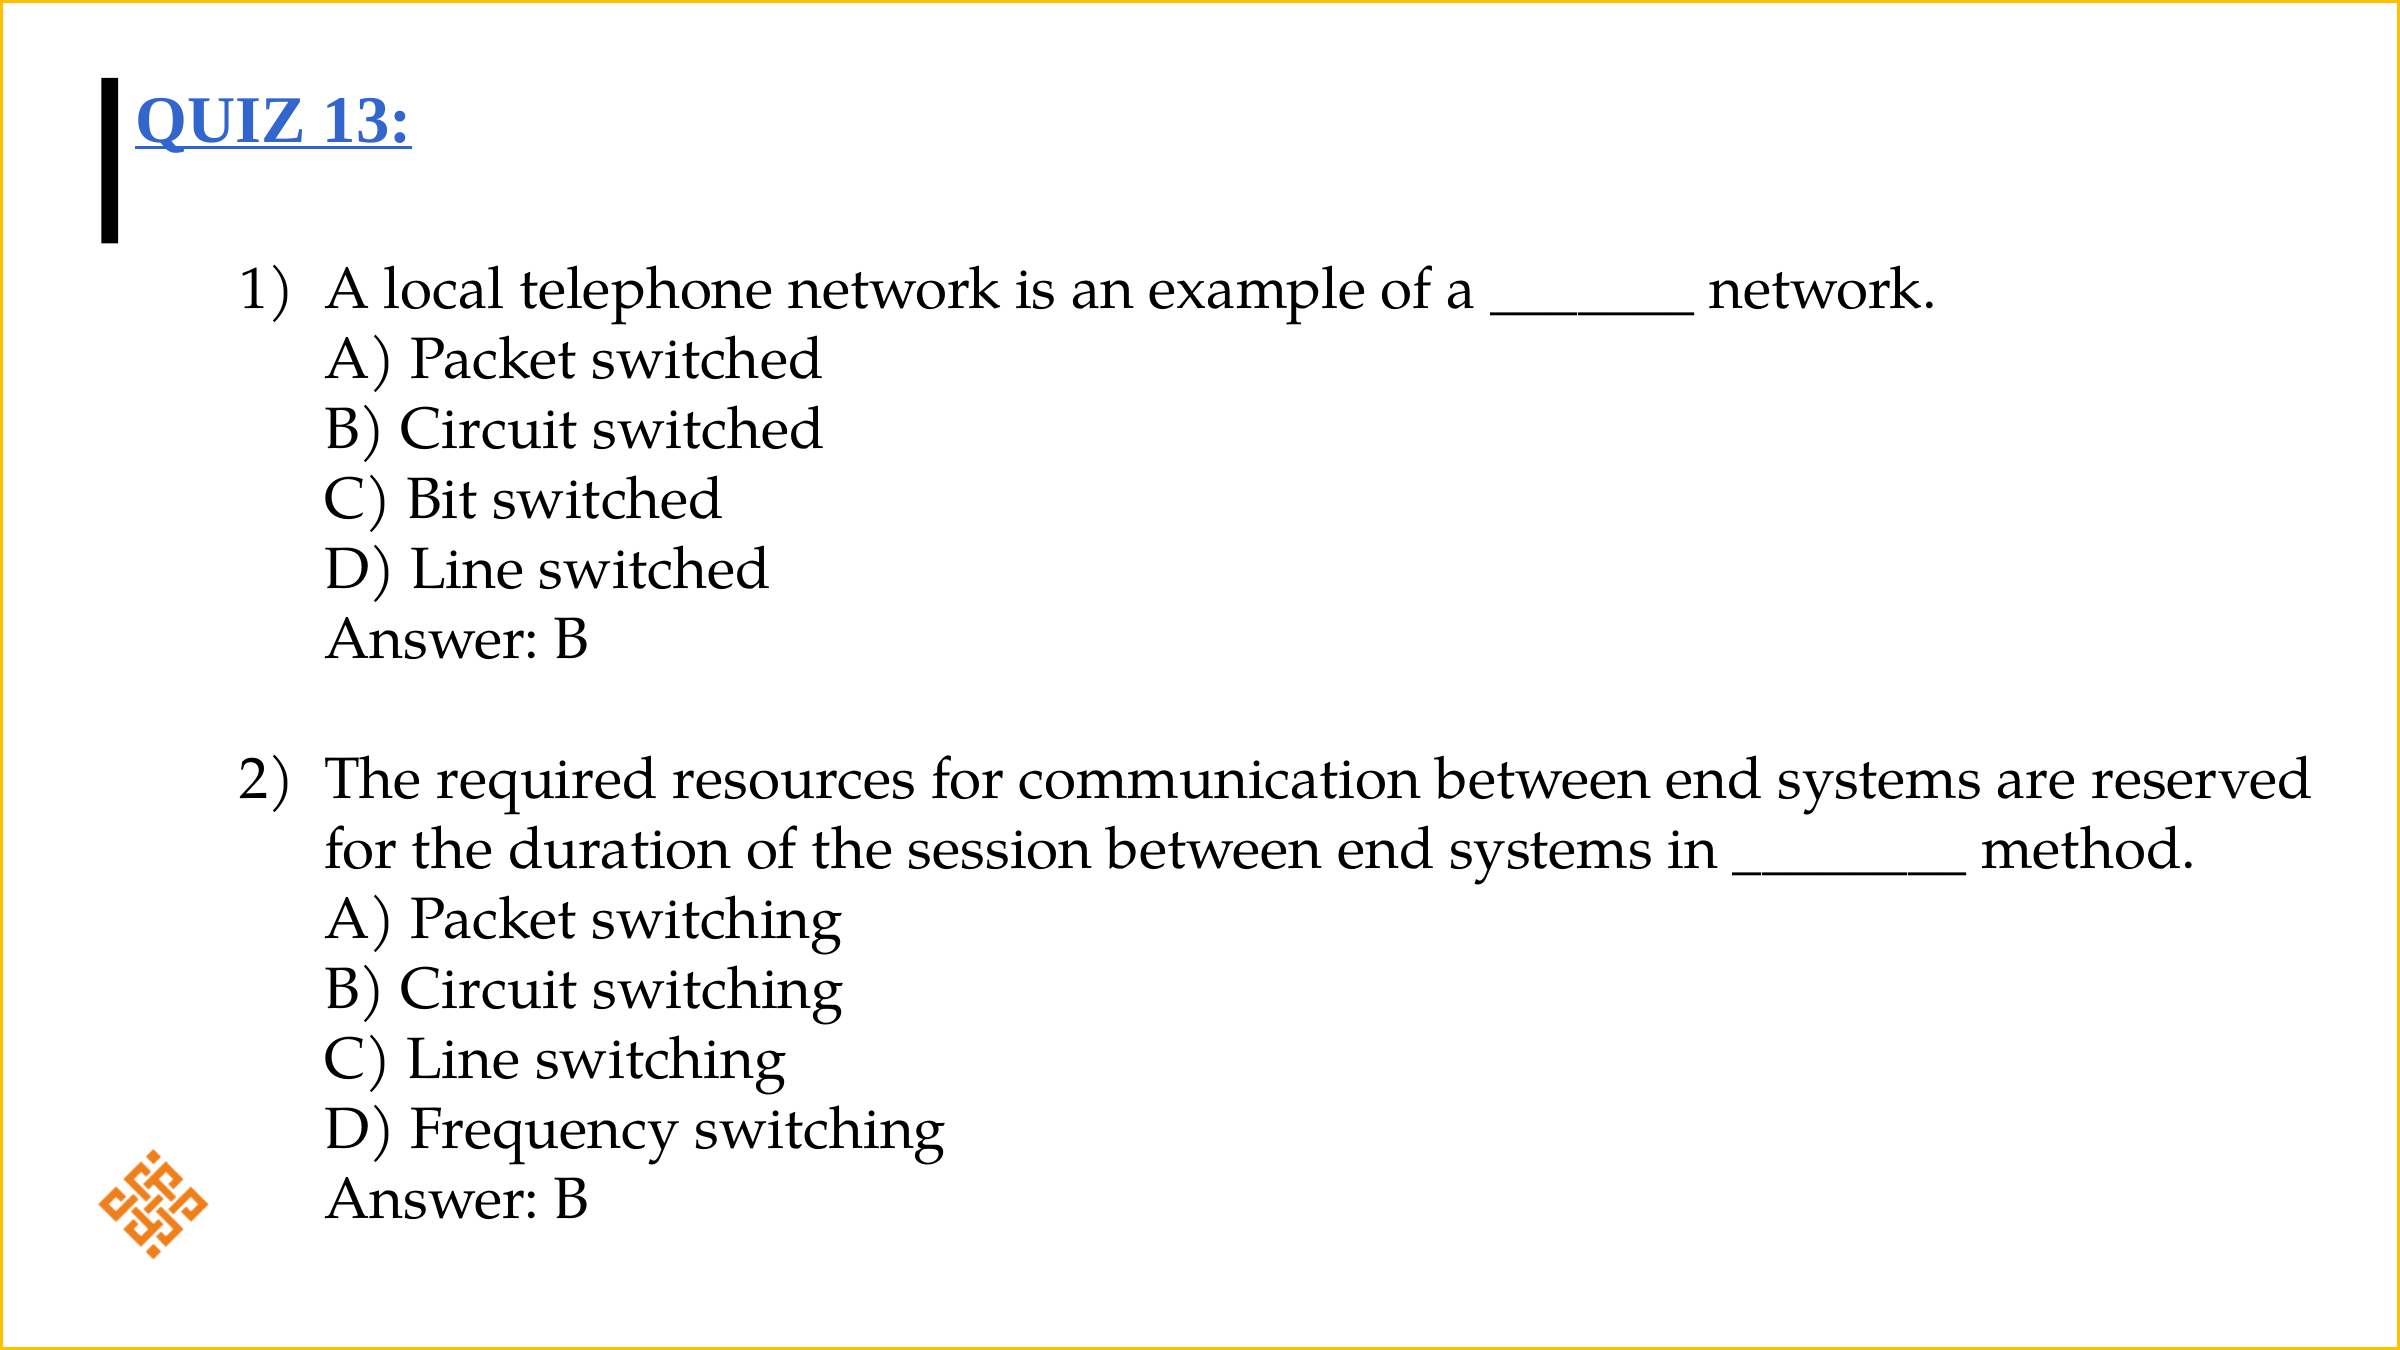

# Quiz 13:
A local telephone network is an example of a _______ network.
A) Packet switched
B) Circuit switched
C) Bit switched
D) Line switched
Answer: B

The required resources for communication between end systems are reserved for the duration of the session between end systems in ________ method.
A) Packet switching
B) Circuit switching
C) Line switching
D) Frequency switching
Answer: B